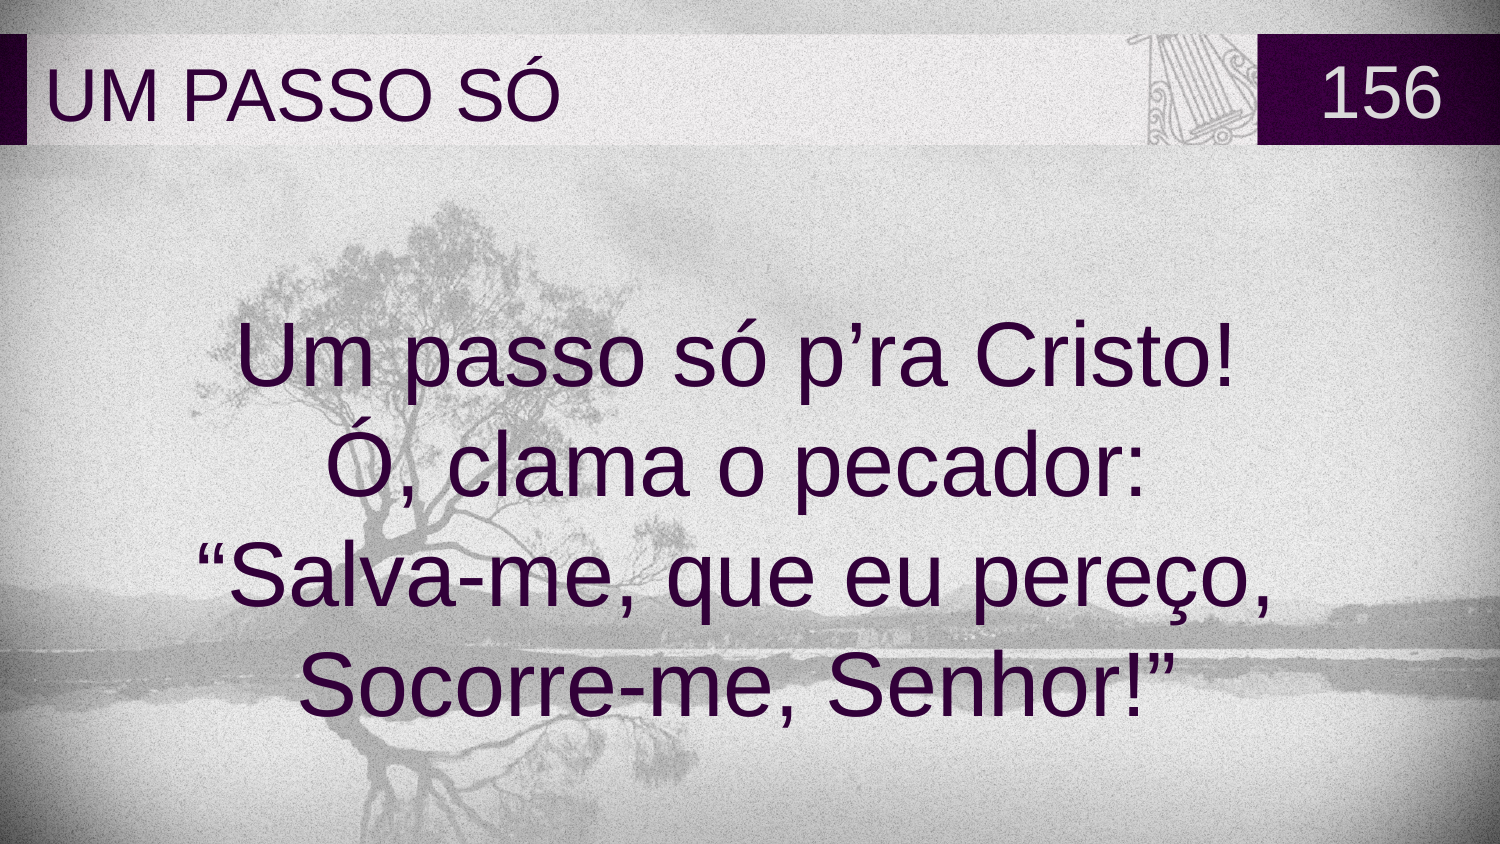

# UM PASSO SÓ
156
Um passo só p’ra Cristo!
Ó, clama o pecador:
“Salva-me, que eu pereço,
Socorre-me, Senhor!”